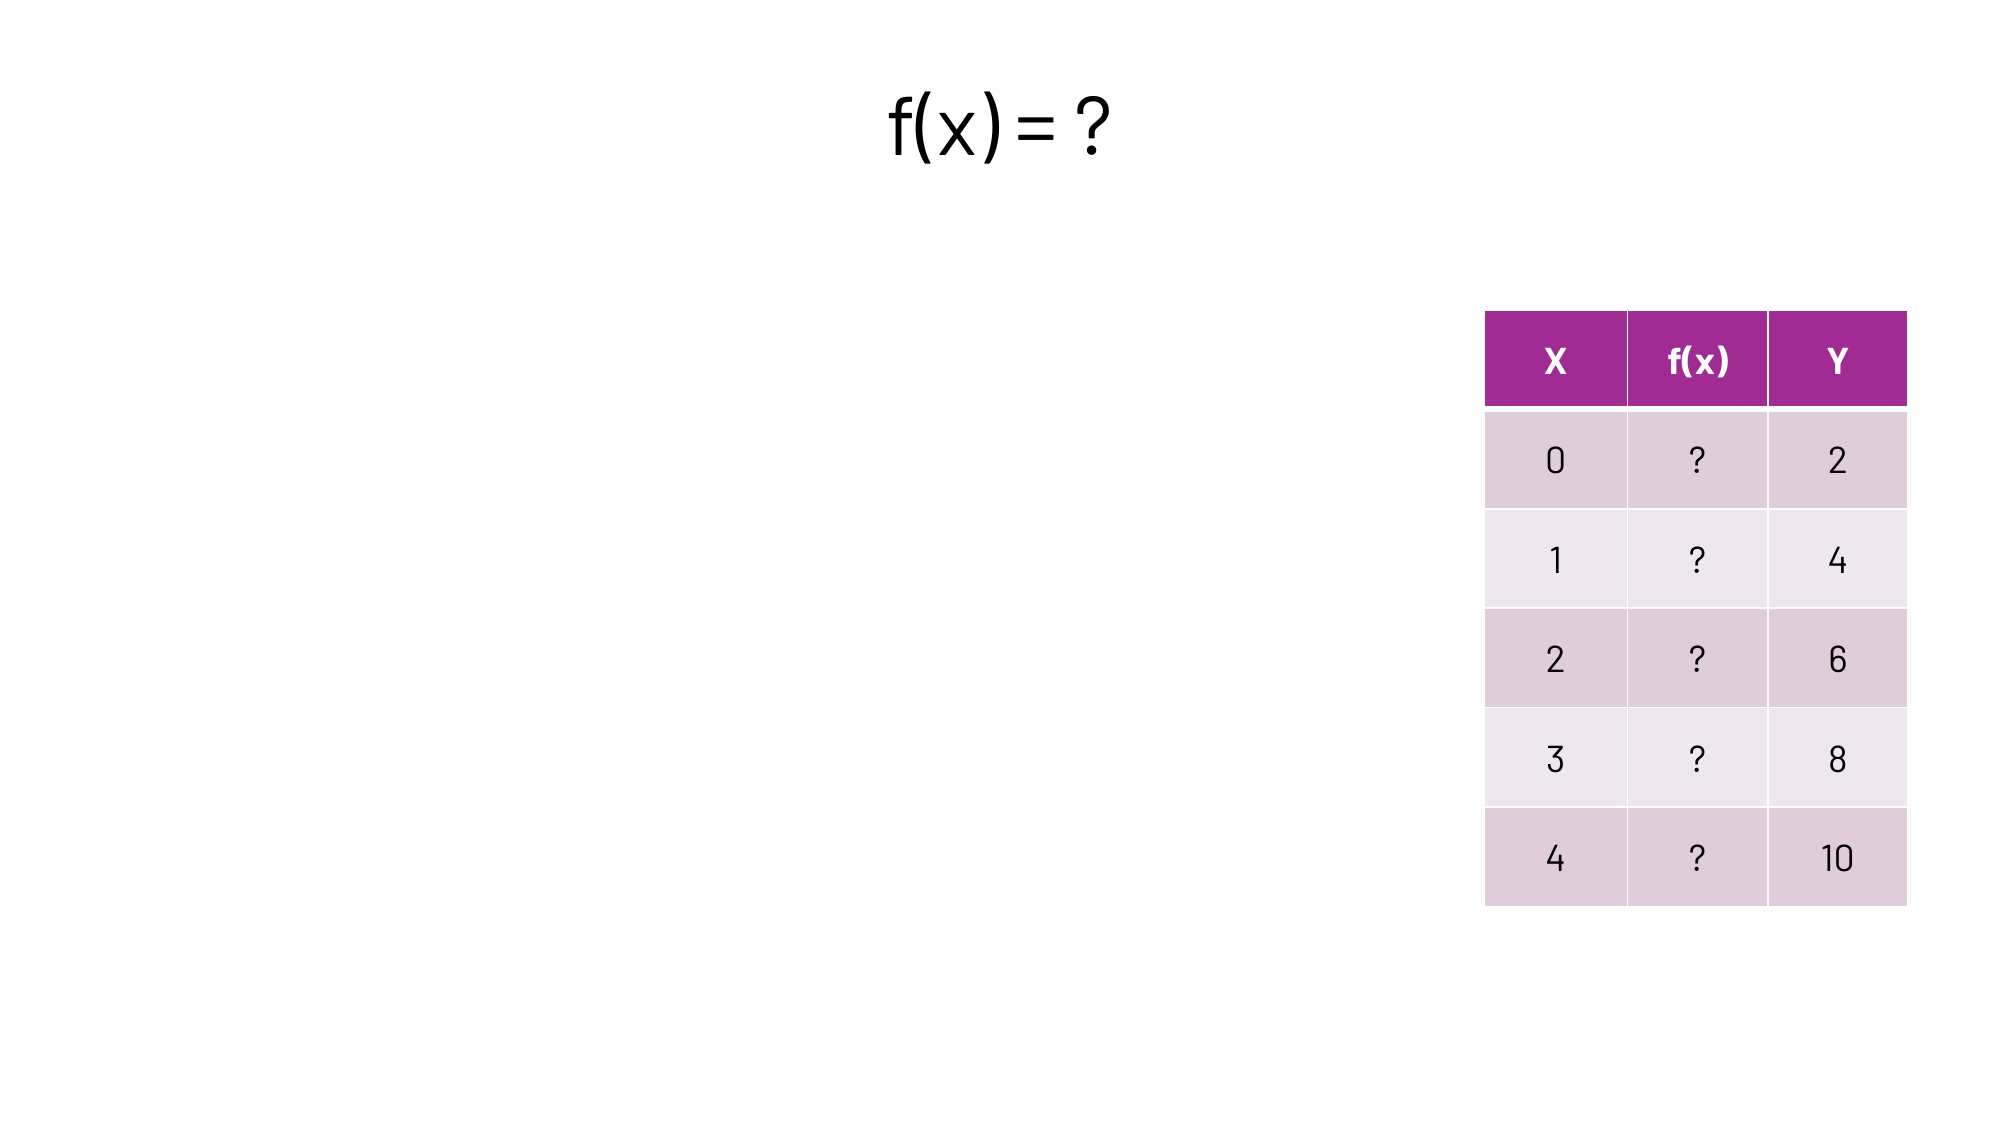

f(x) = ?
| X | f(x) | Y |
| --- | --- | --- |
| 0 | ? | 2 |
| 1 | ? | 4 |
| 2 | ? | 6 |
| 3 | ? | 8 |
| 4 | ? | 10 |